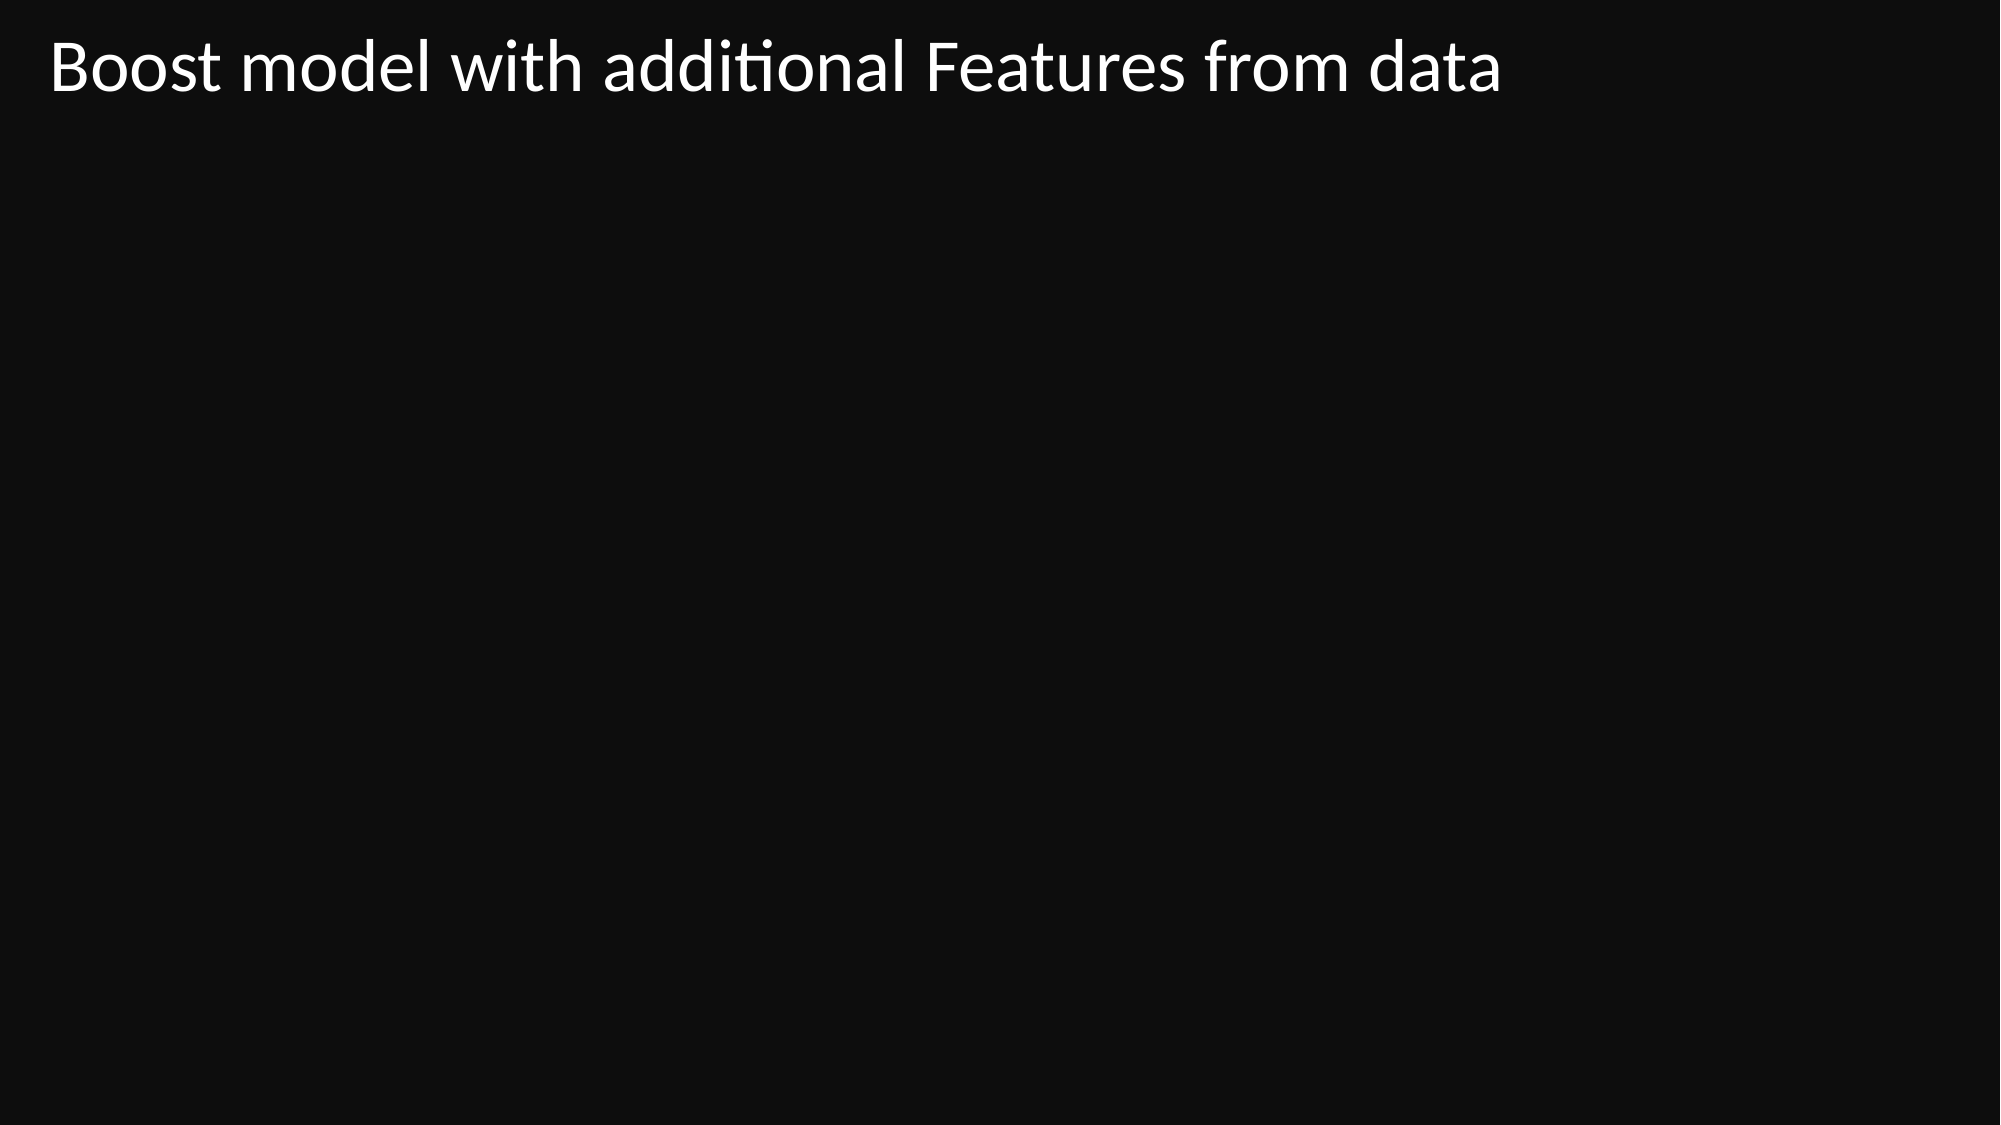

# Boost model with additional Features from data